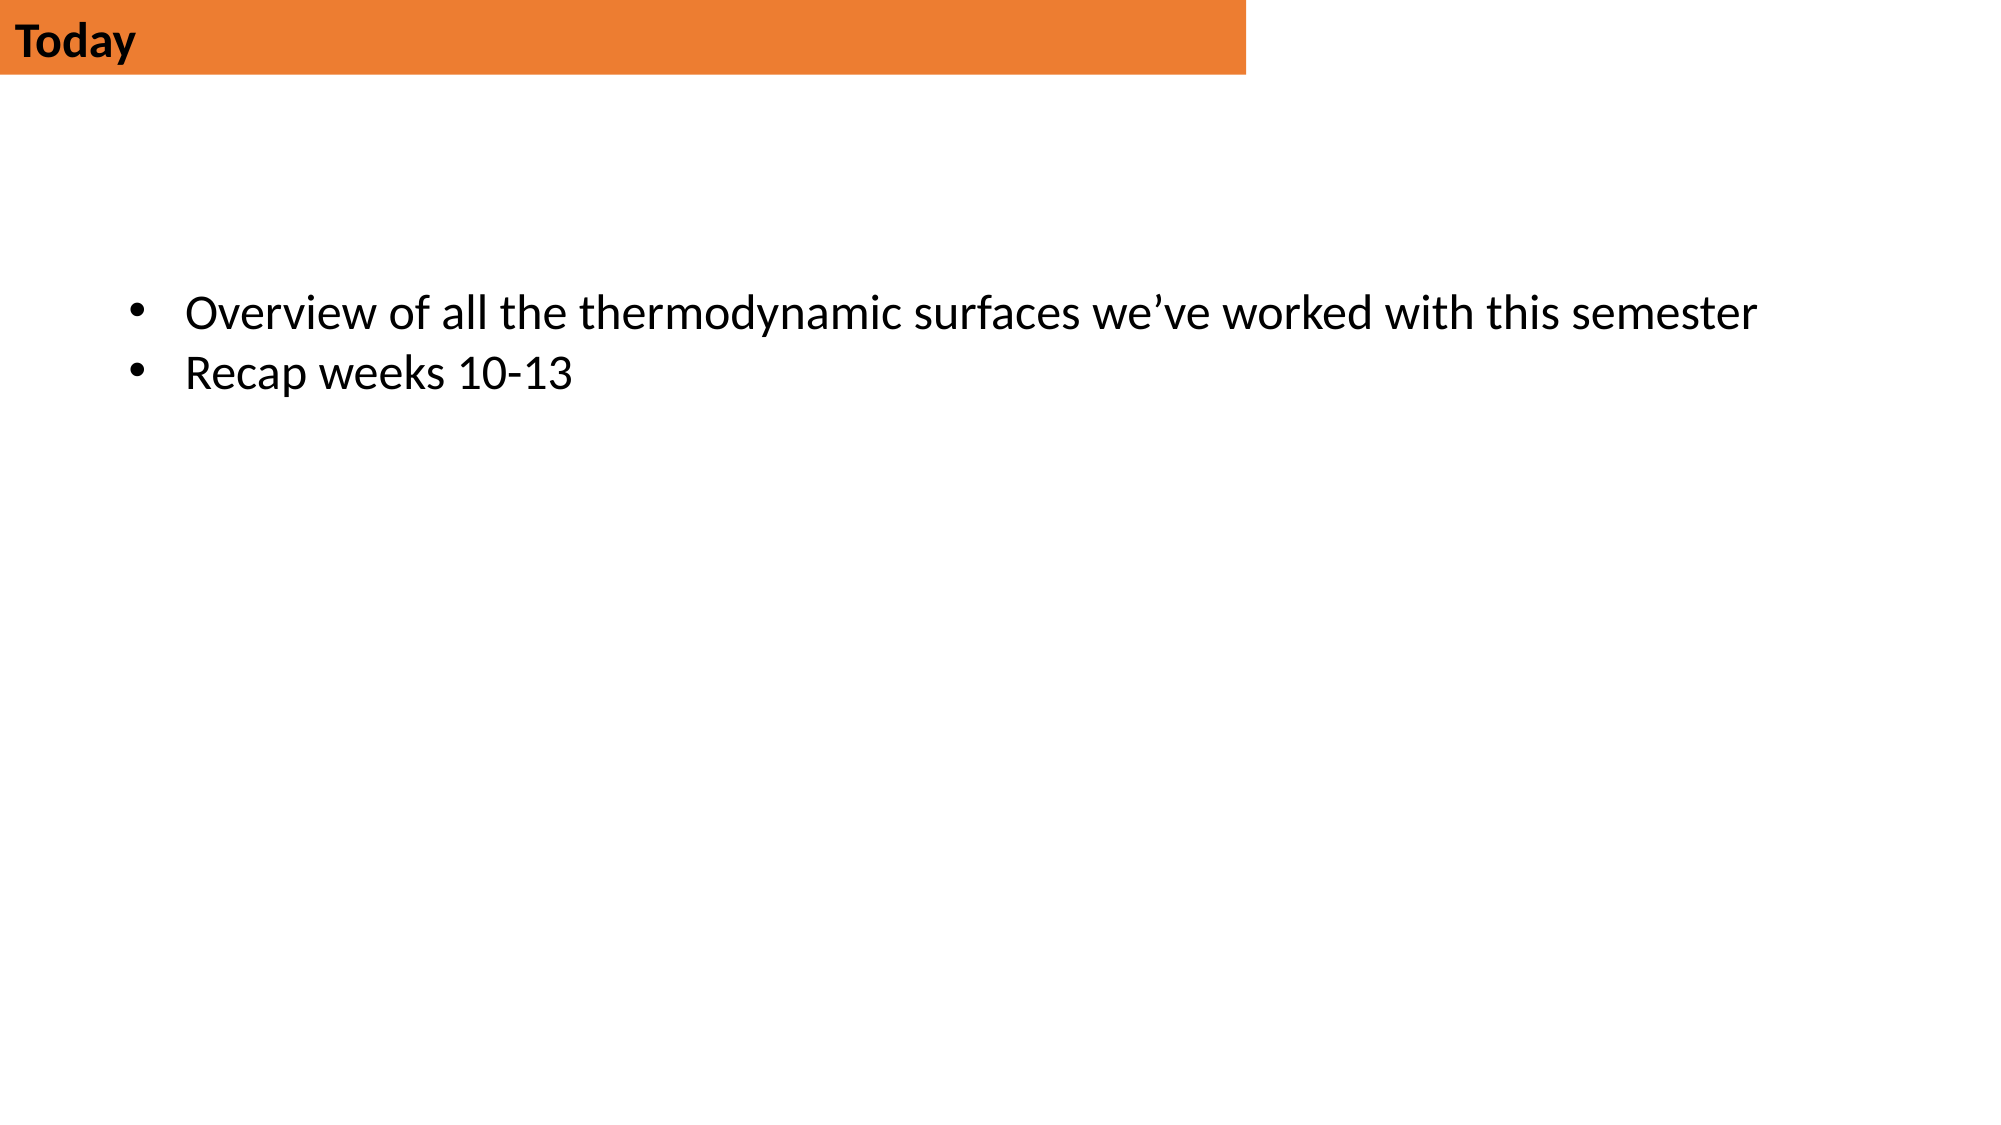

Today
Overview of all the thermodynamic surfaces we’ve worked with this semester
Recap weeks 10-13